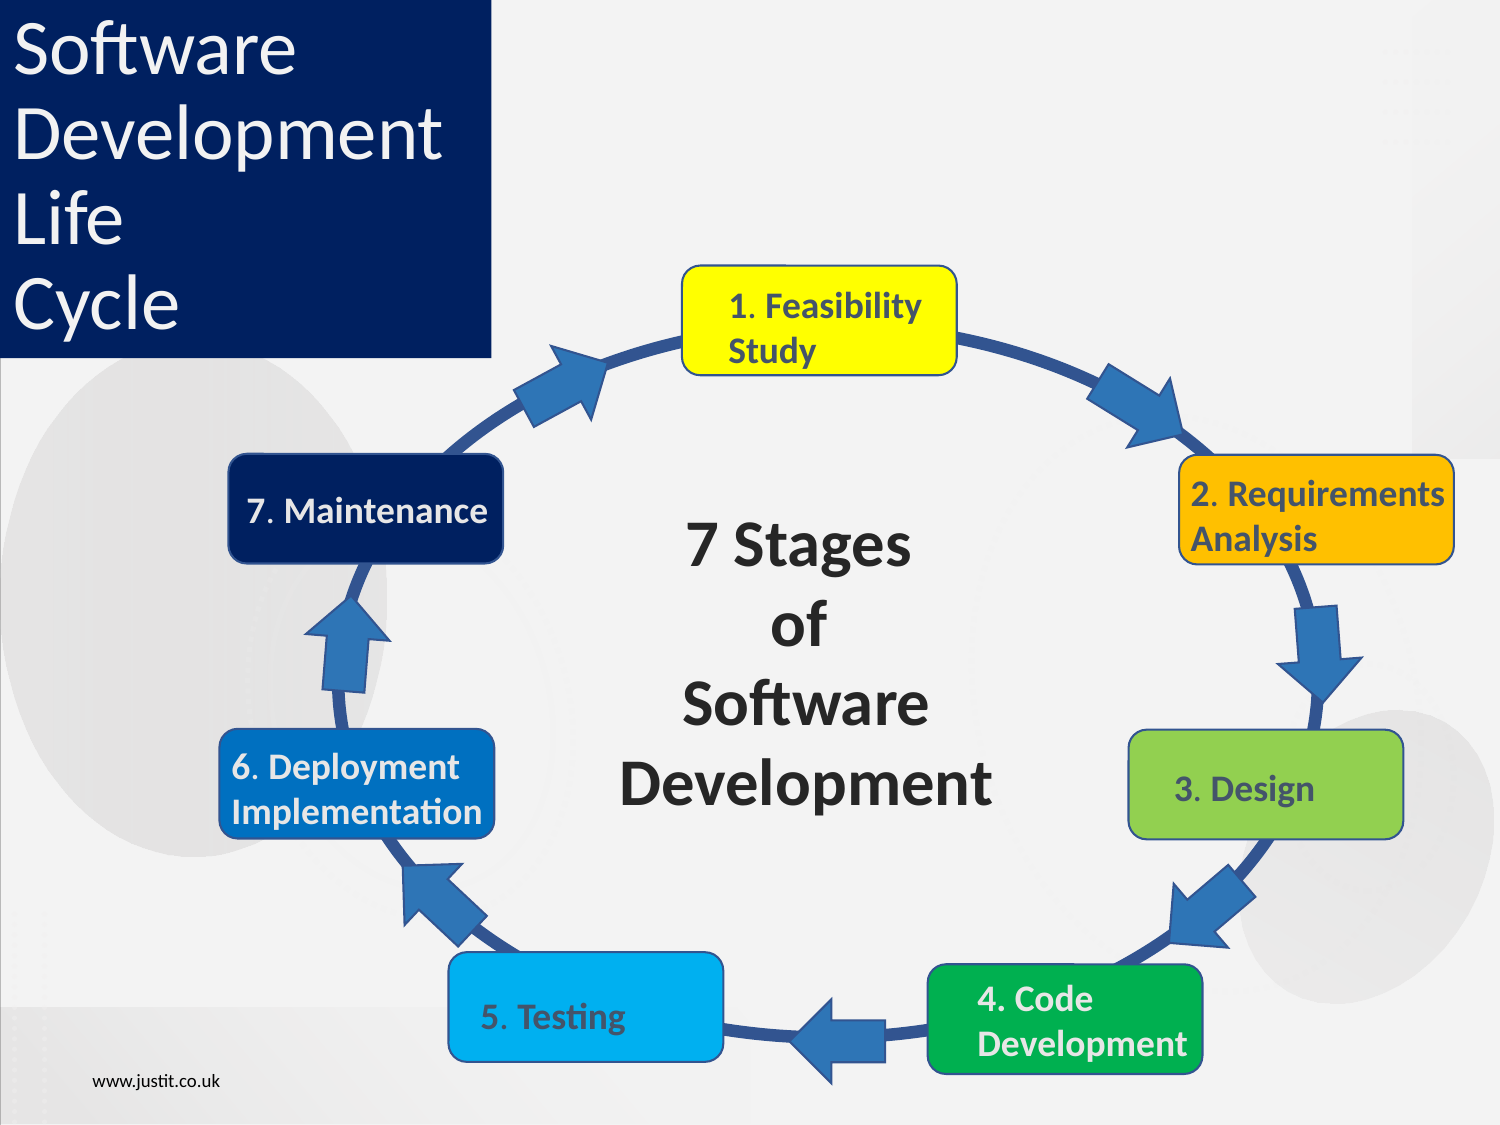

# Software Development Life Cycle

1. Feasibility Study

7. Maintenance
7 Stages
of
Software Development

6. Deployment
Implementation
3. Design

4. Code Development
5. Testing

2. Requirements Analysis

www.justit.co.uk